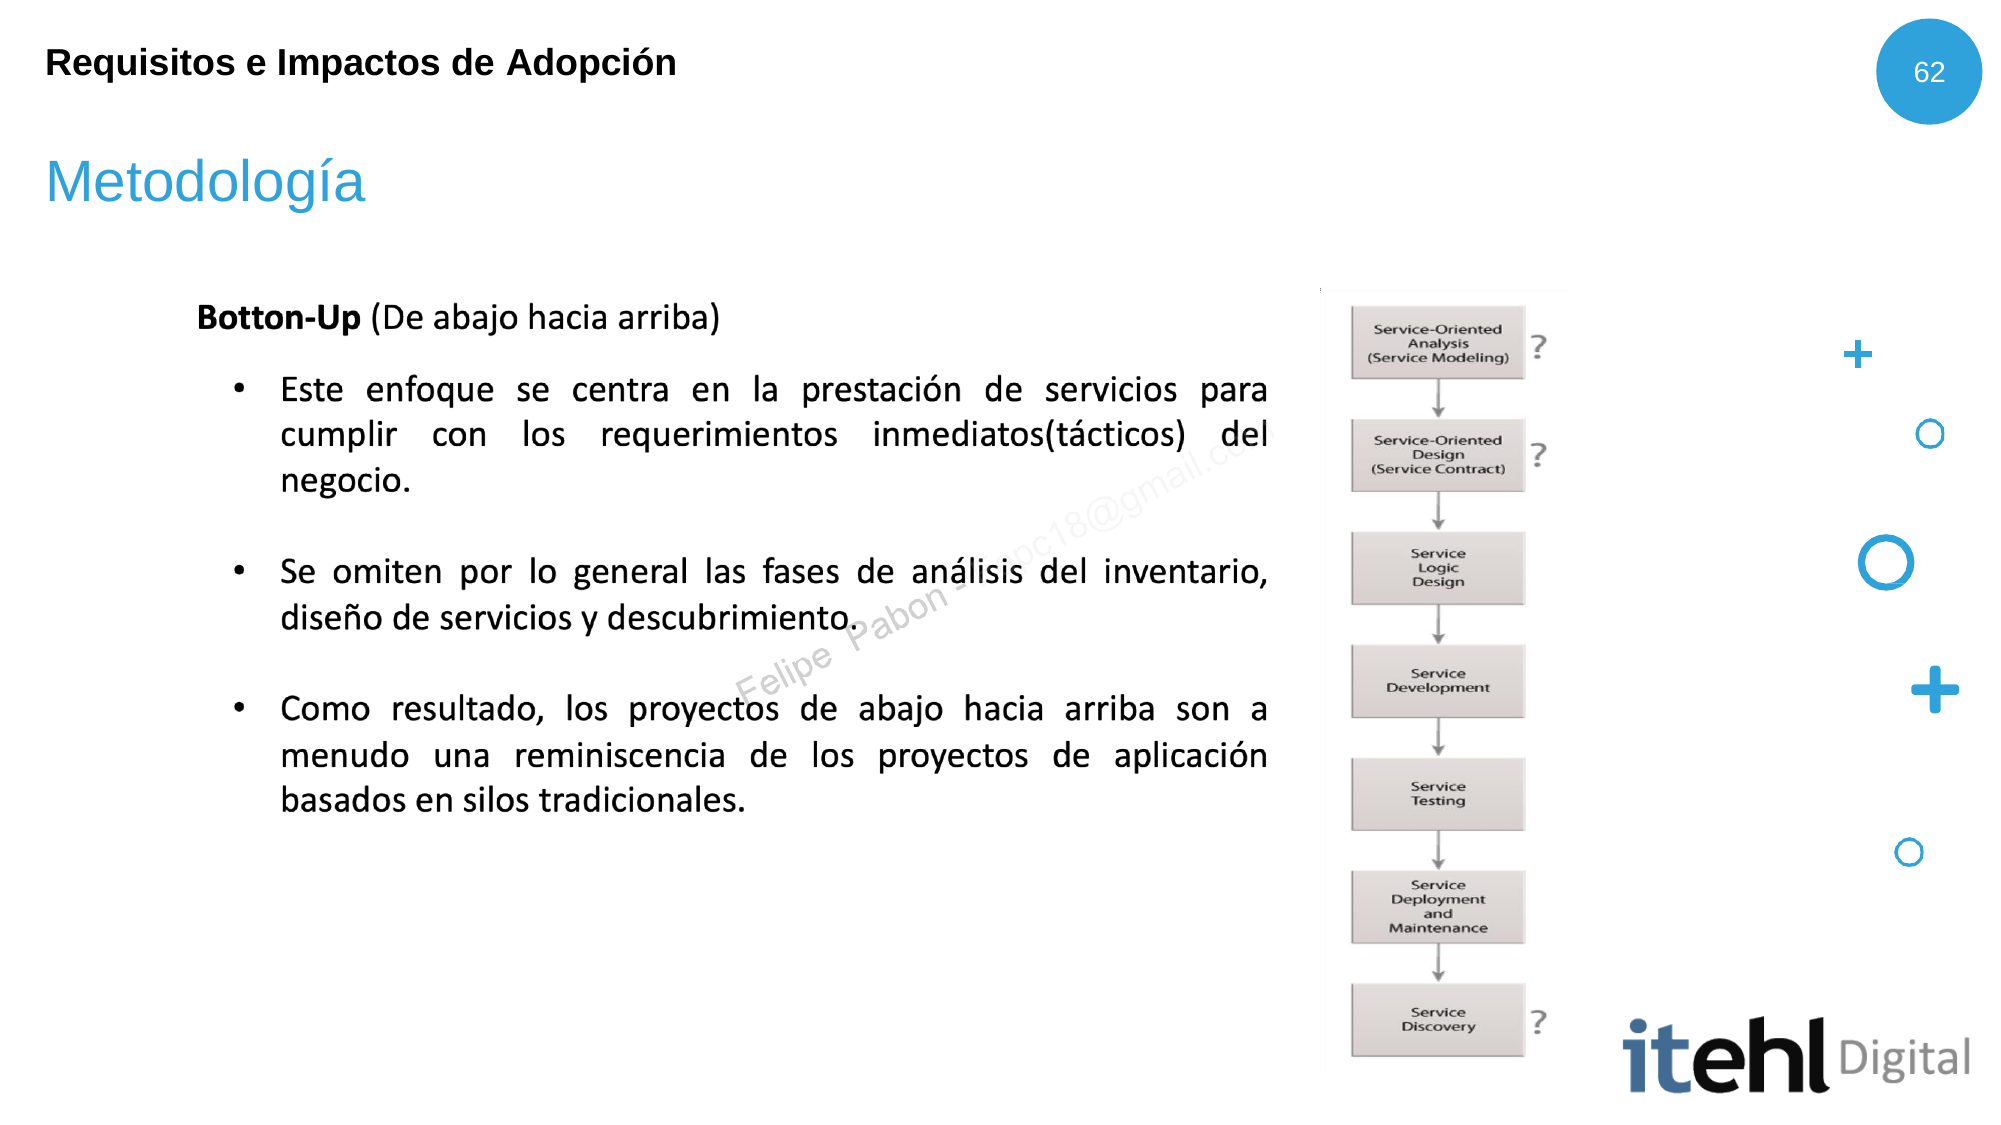

Requisitos e Impactos de Adopción
62
# Metodología